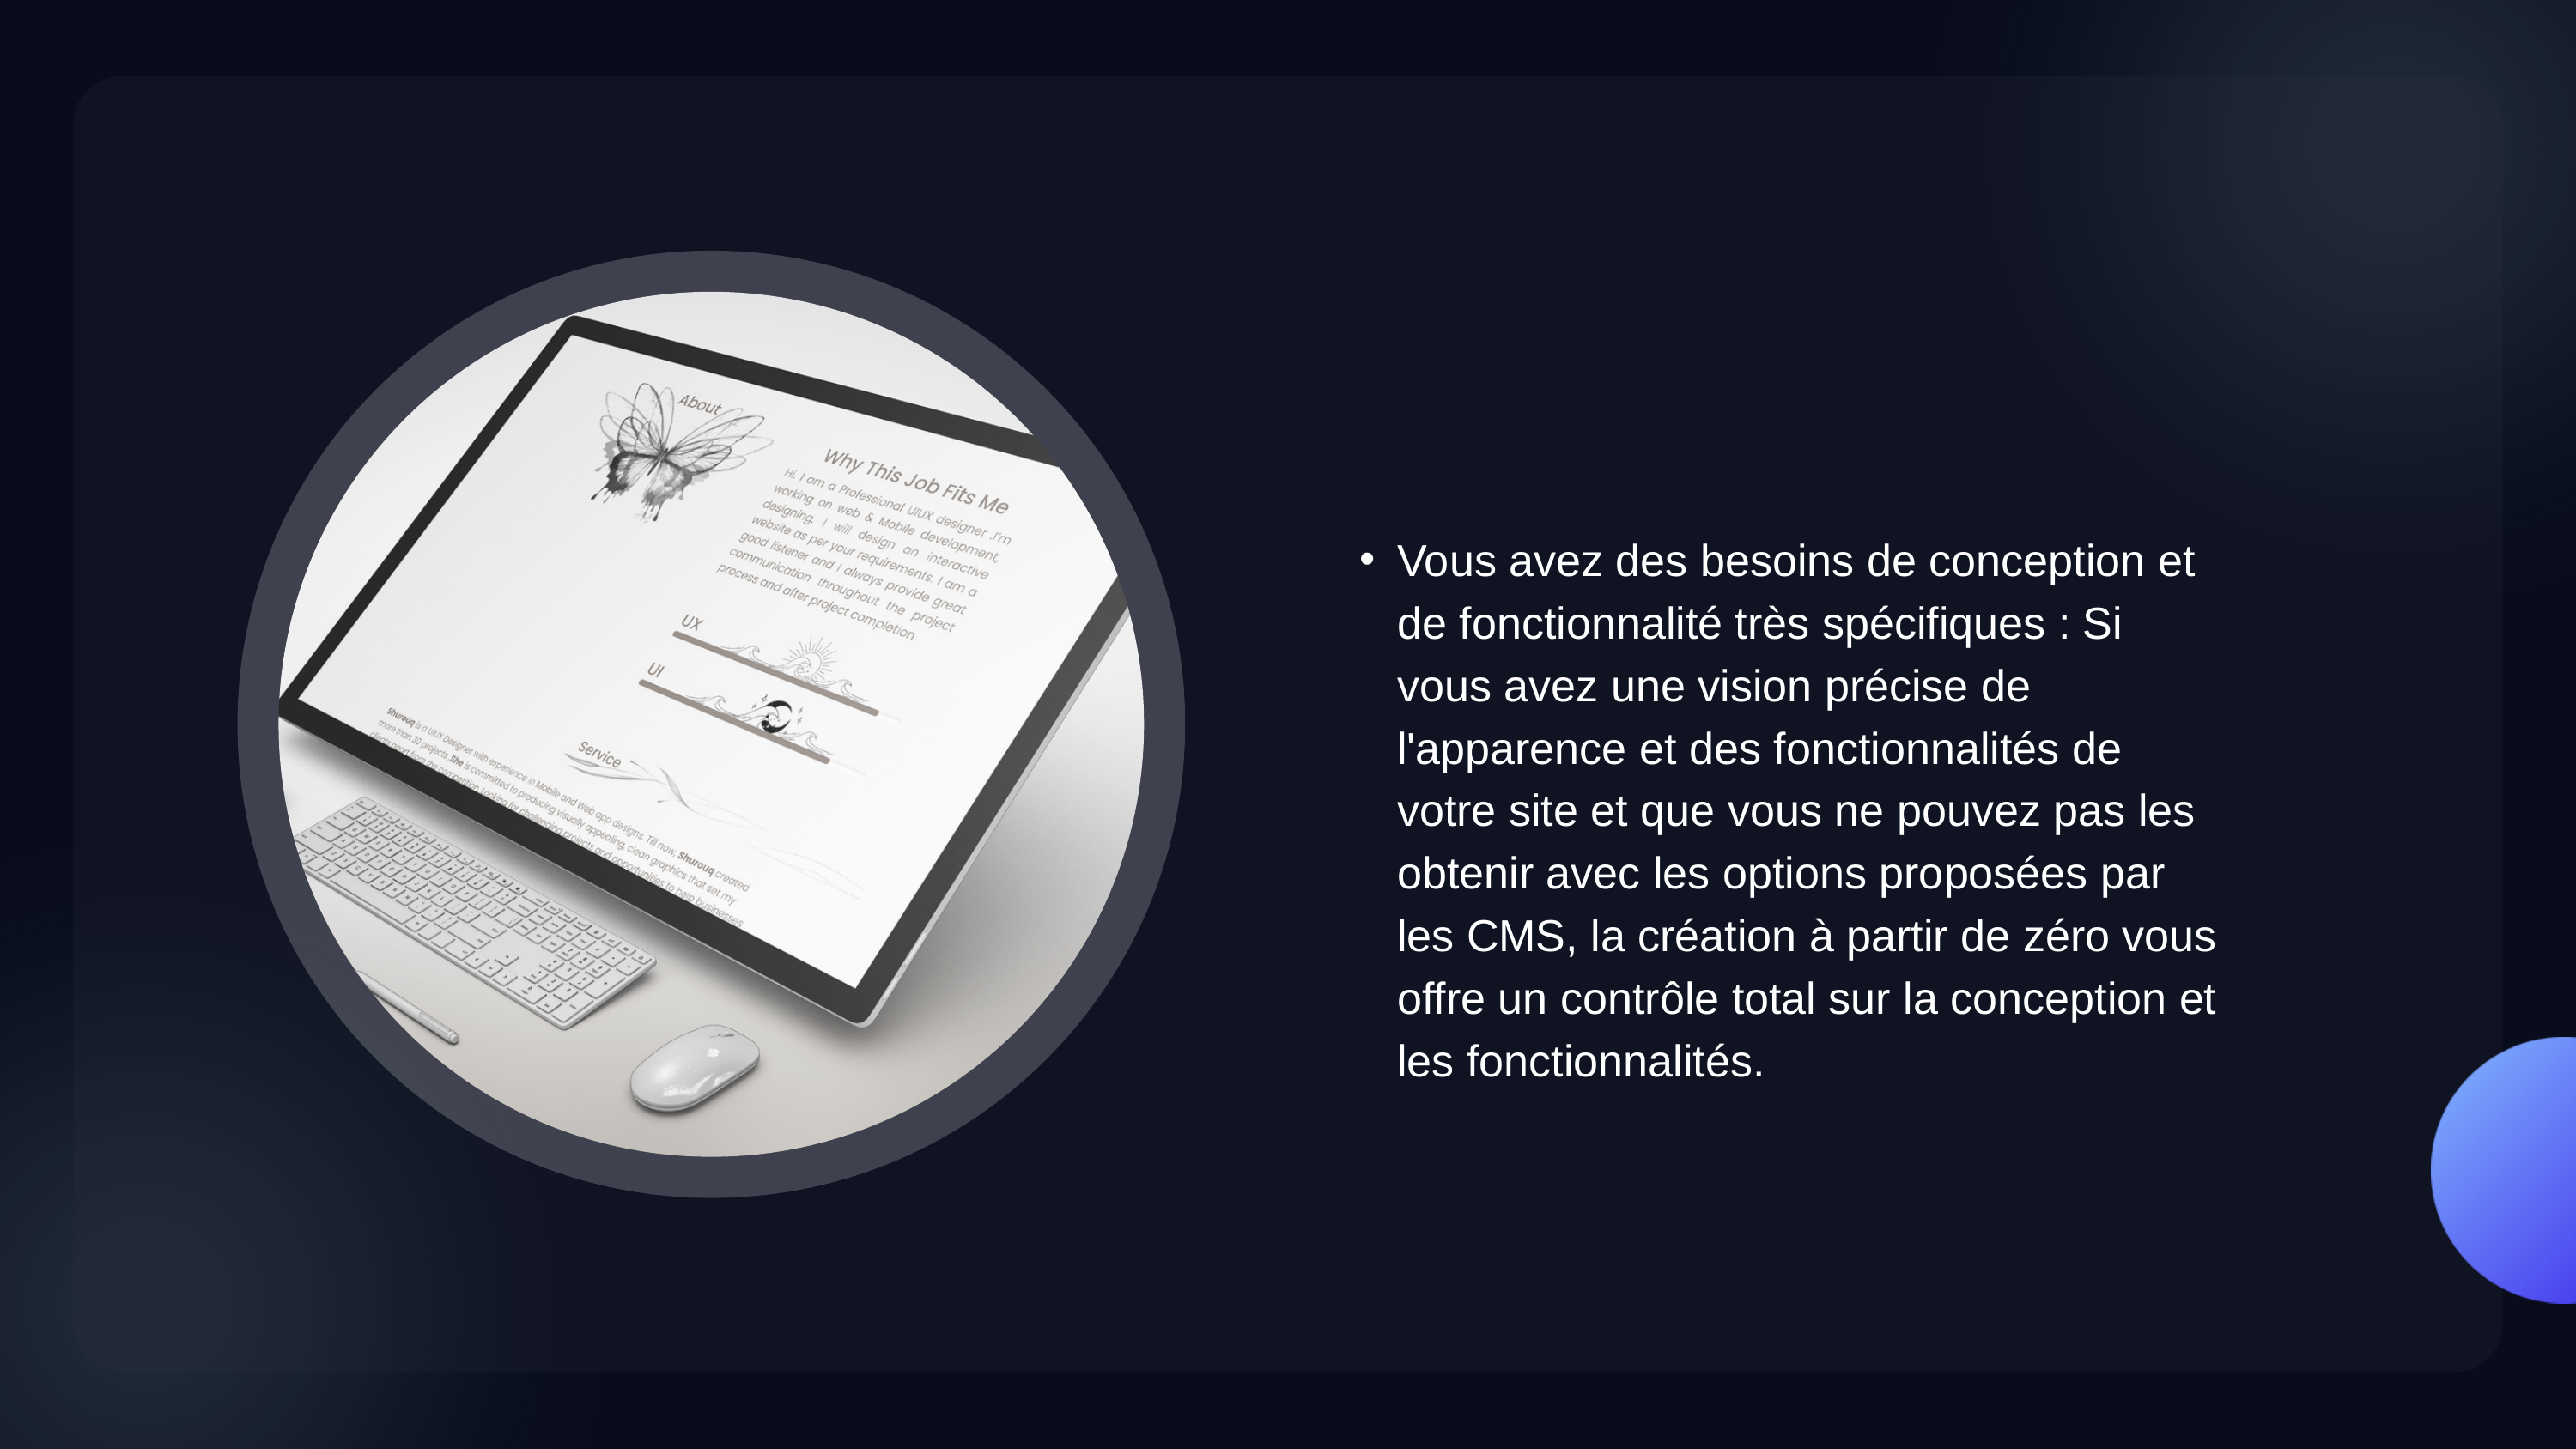

Vous avez des besoins de conception et de fonctionnalité très spécifiques : Si vous avez une vision précise de l'apparence et des fonctionnalités de votre site et que vous ne pouvez pas les obtenir avec les options proposées par les CMS, la création à partir de zéro vous offre un contrôle total sur la conception et les fonctionnalités.